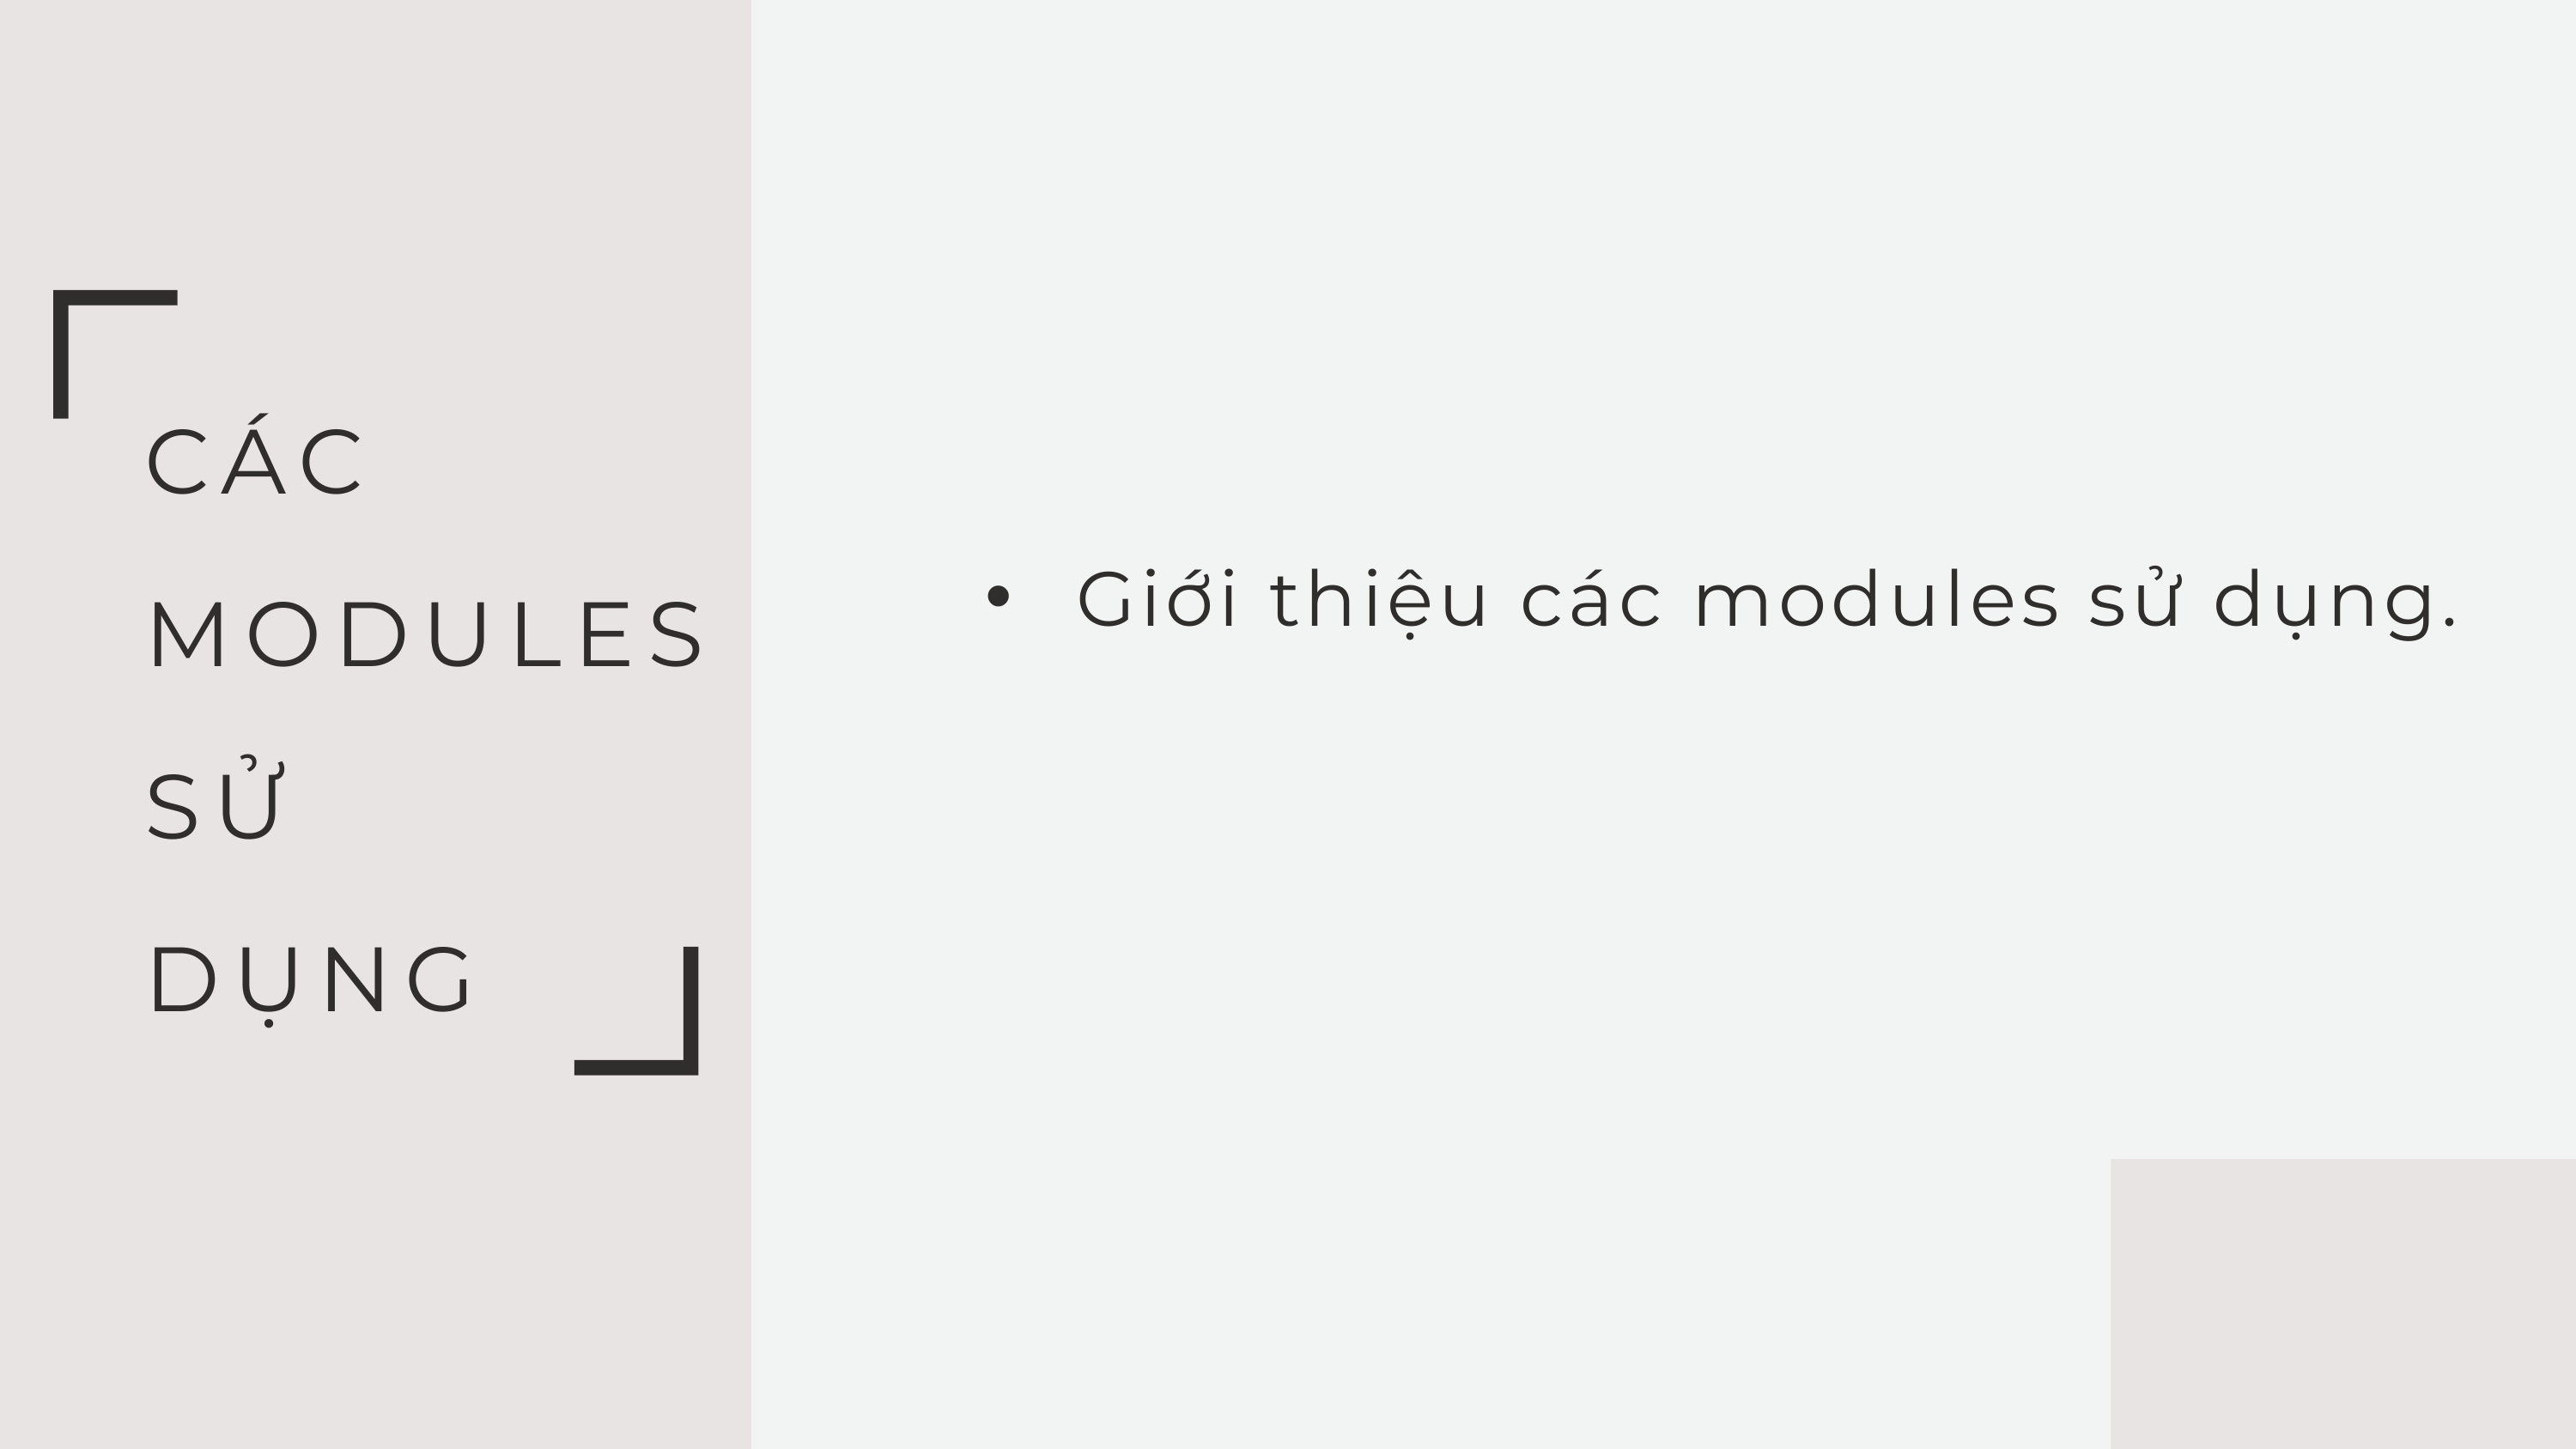

CÁC MODULES SỬ
DỤNG
 Giới thiệu các modules sử dụng.